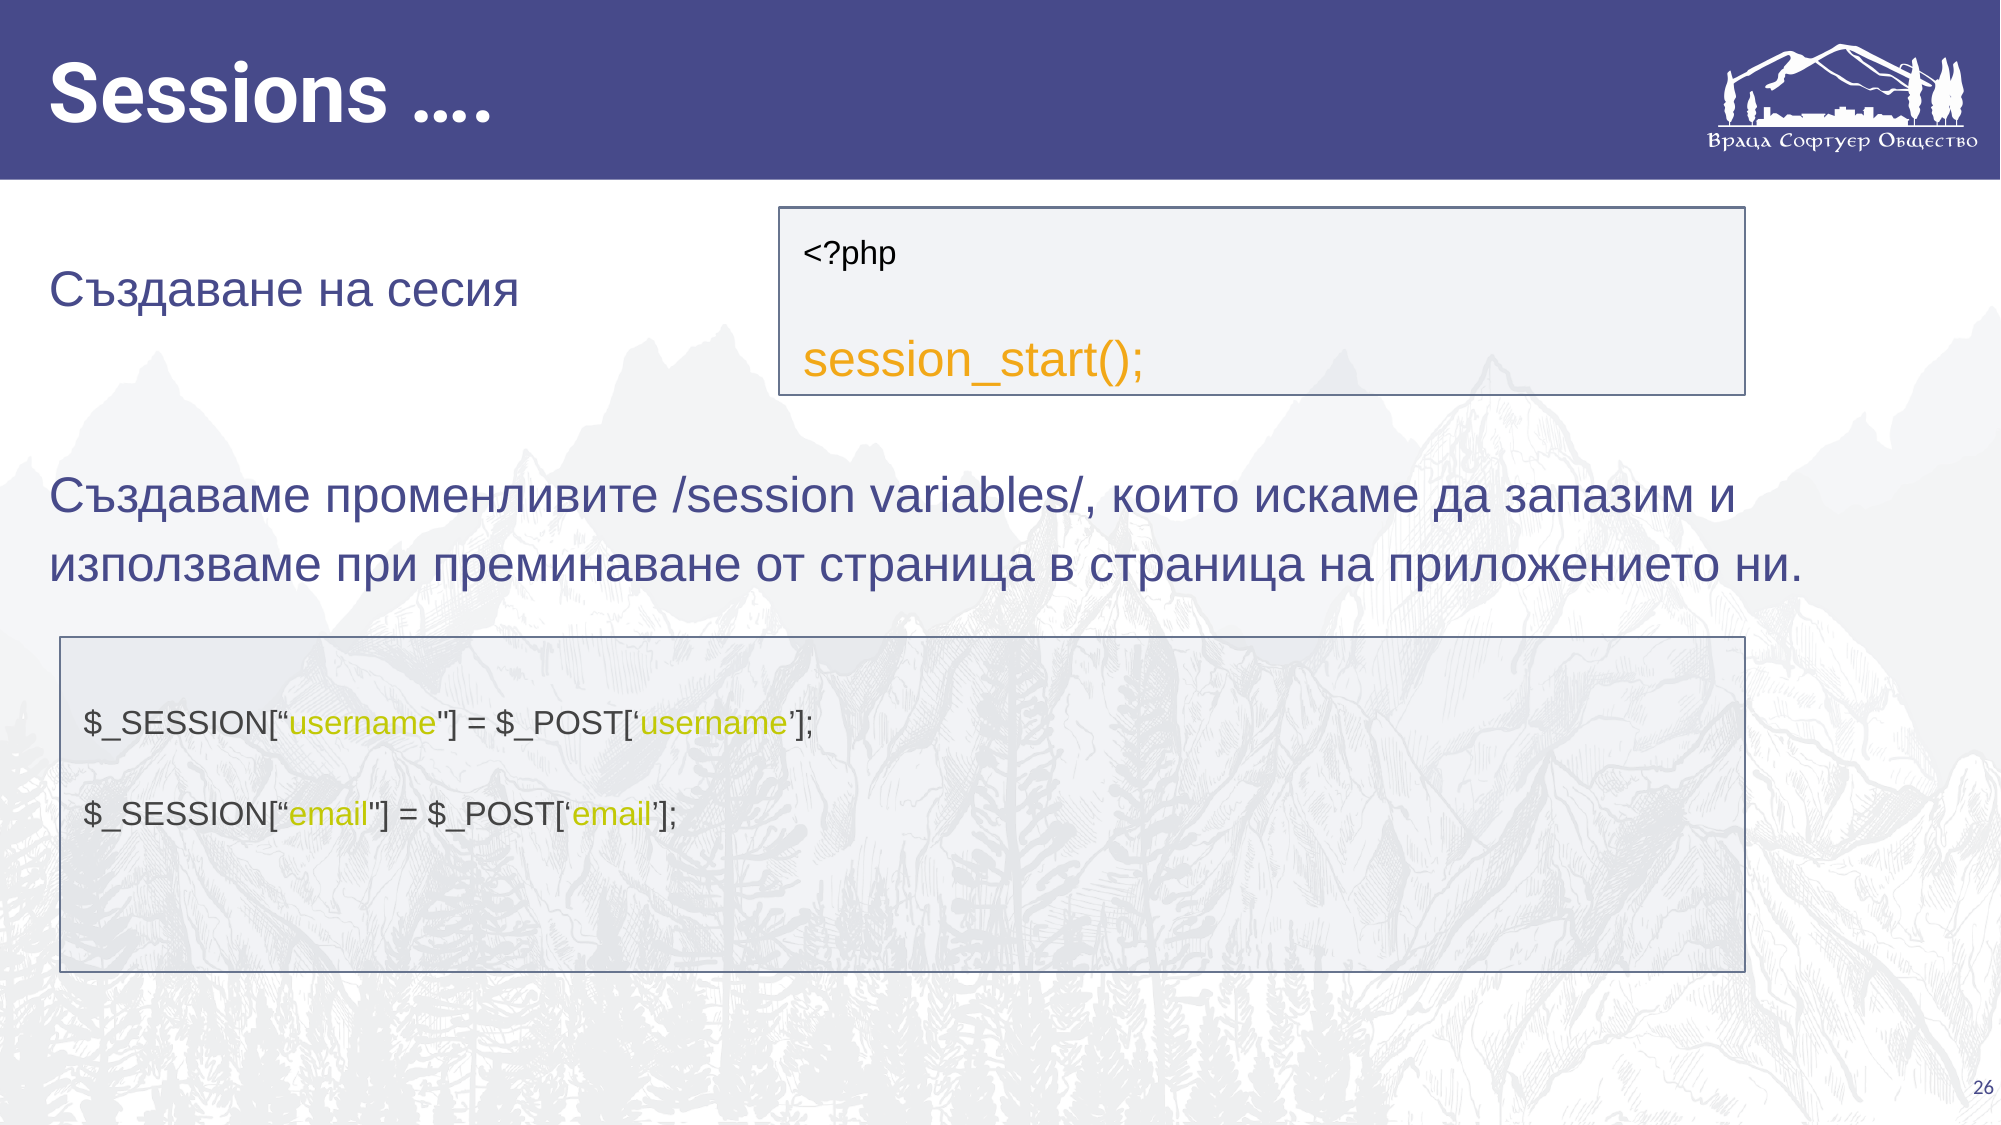

# Sessions ….

Създаване на сесия

Създаваме променливите /session variables/, които искаме да запазим и използваме при преминаване от страница в страница на приложението ни.

<?php

session_start();

$_SESSION[“username"] = $_POST[‘username’];

$_SESSION[“email"] = $_POST[‘email’];

26